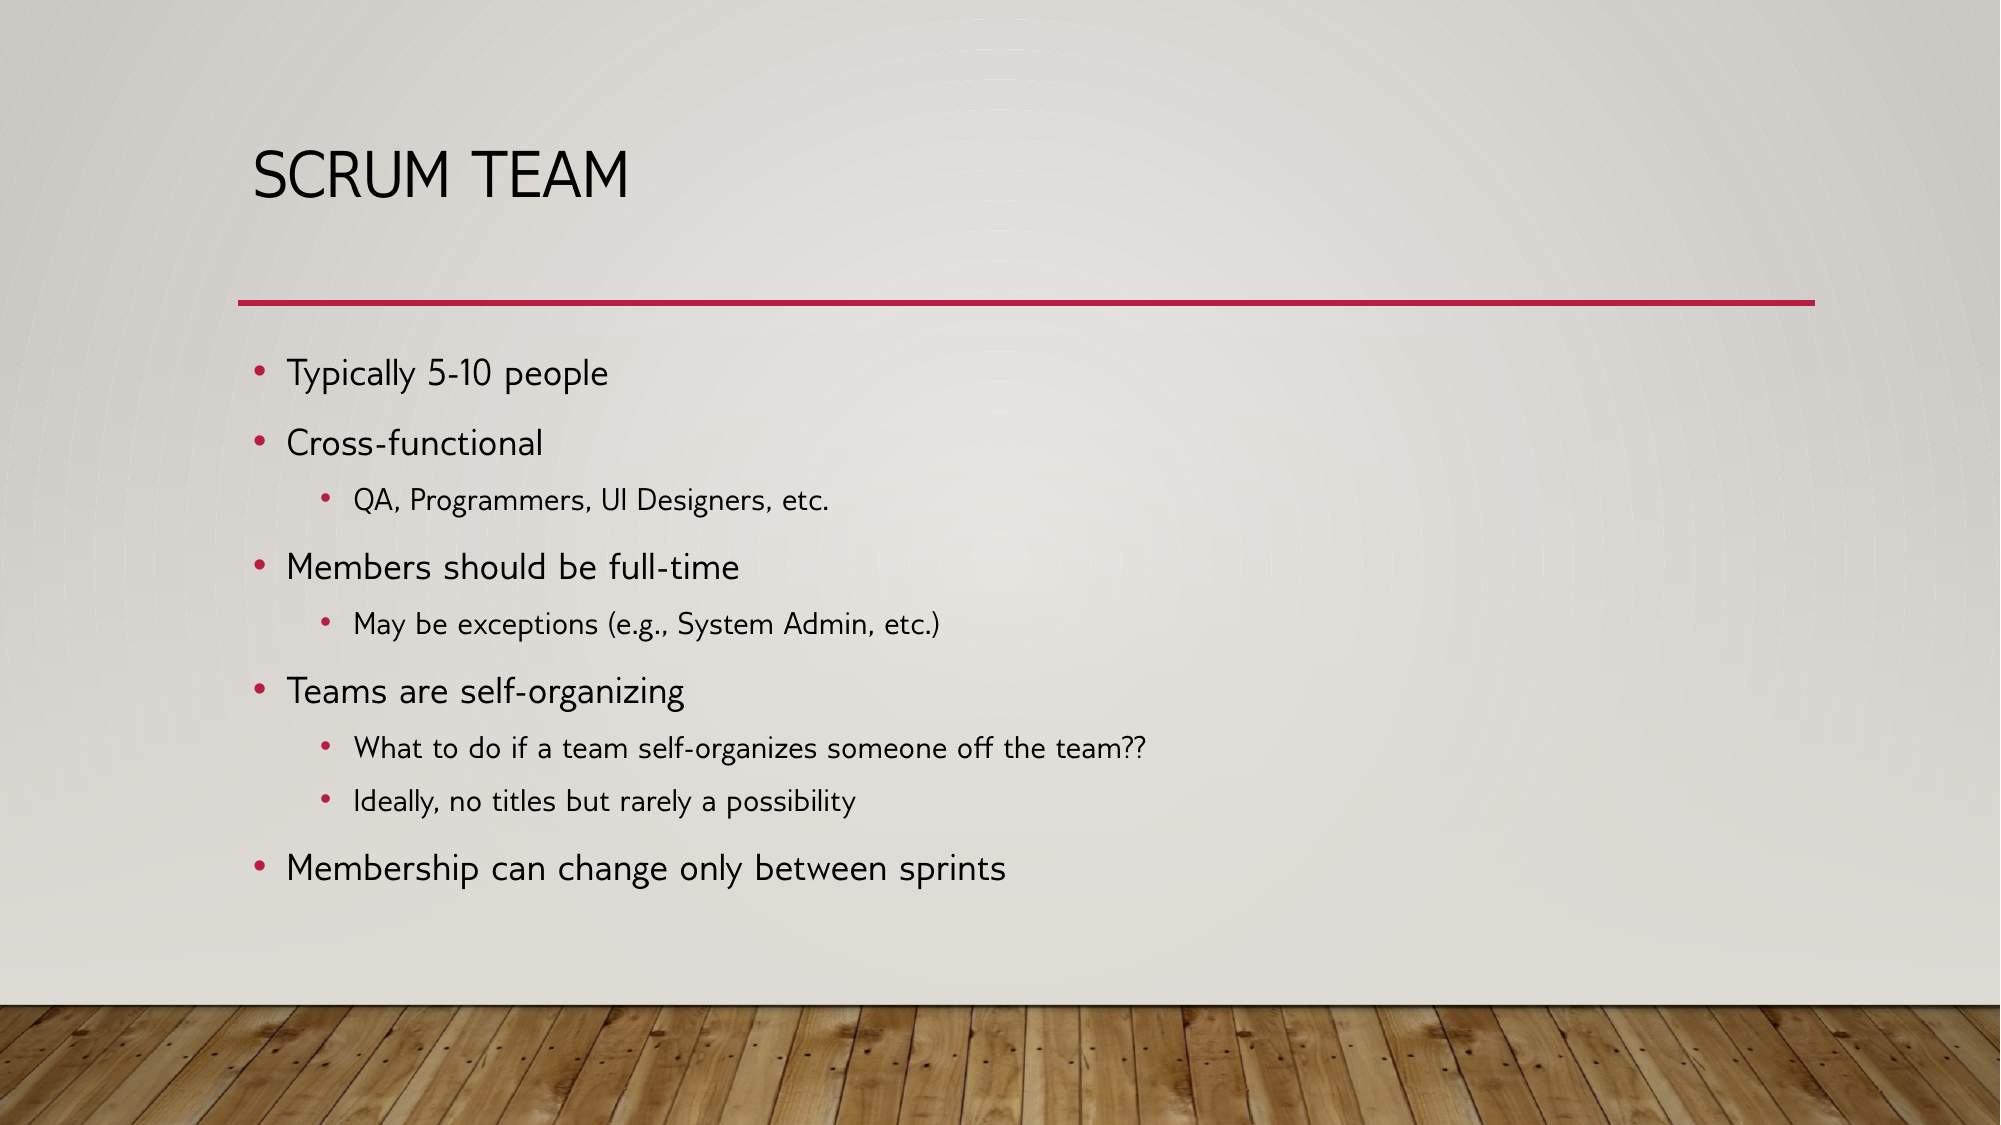

# Scrum Team
Typically 5-10 people
Cross-functional
QA, Programmers, UI Designers, etc.
Members should be full-time
May be exceptions (e.g., System Admin, etc.)
Teams are self-organizing
What to do if a team self-organizes someone off the team??
Ideally, no titles but rarely a possibility
Membership can change only between sprints